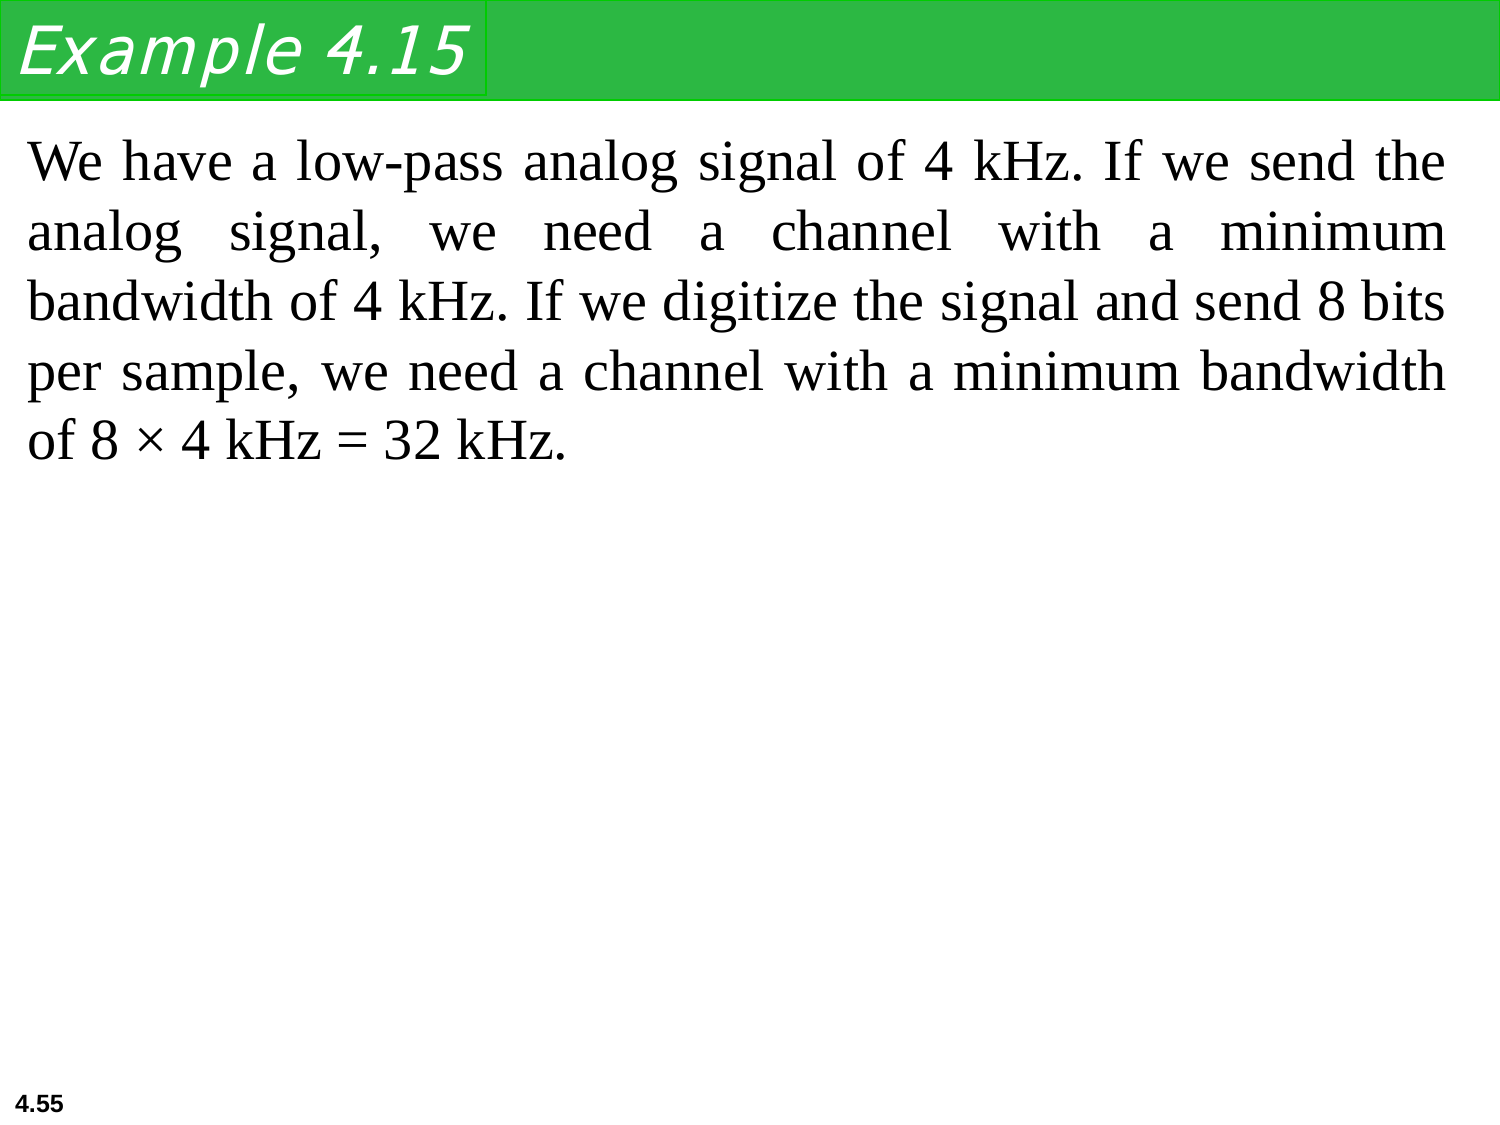

Example 4.15
We have a low-pass analog signal of 4 kHz. If we send the analog signal, we need a channel with a minimum bandwidth of 4 kHz. If we digitize the signal and send 8 bits per sample, we need a channel with a minimum bandwidth of 8 × 4 kHz = 32 kHz.
4.55